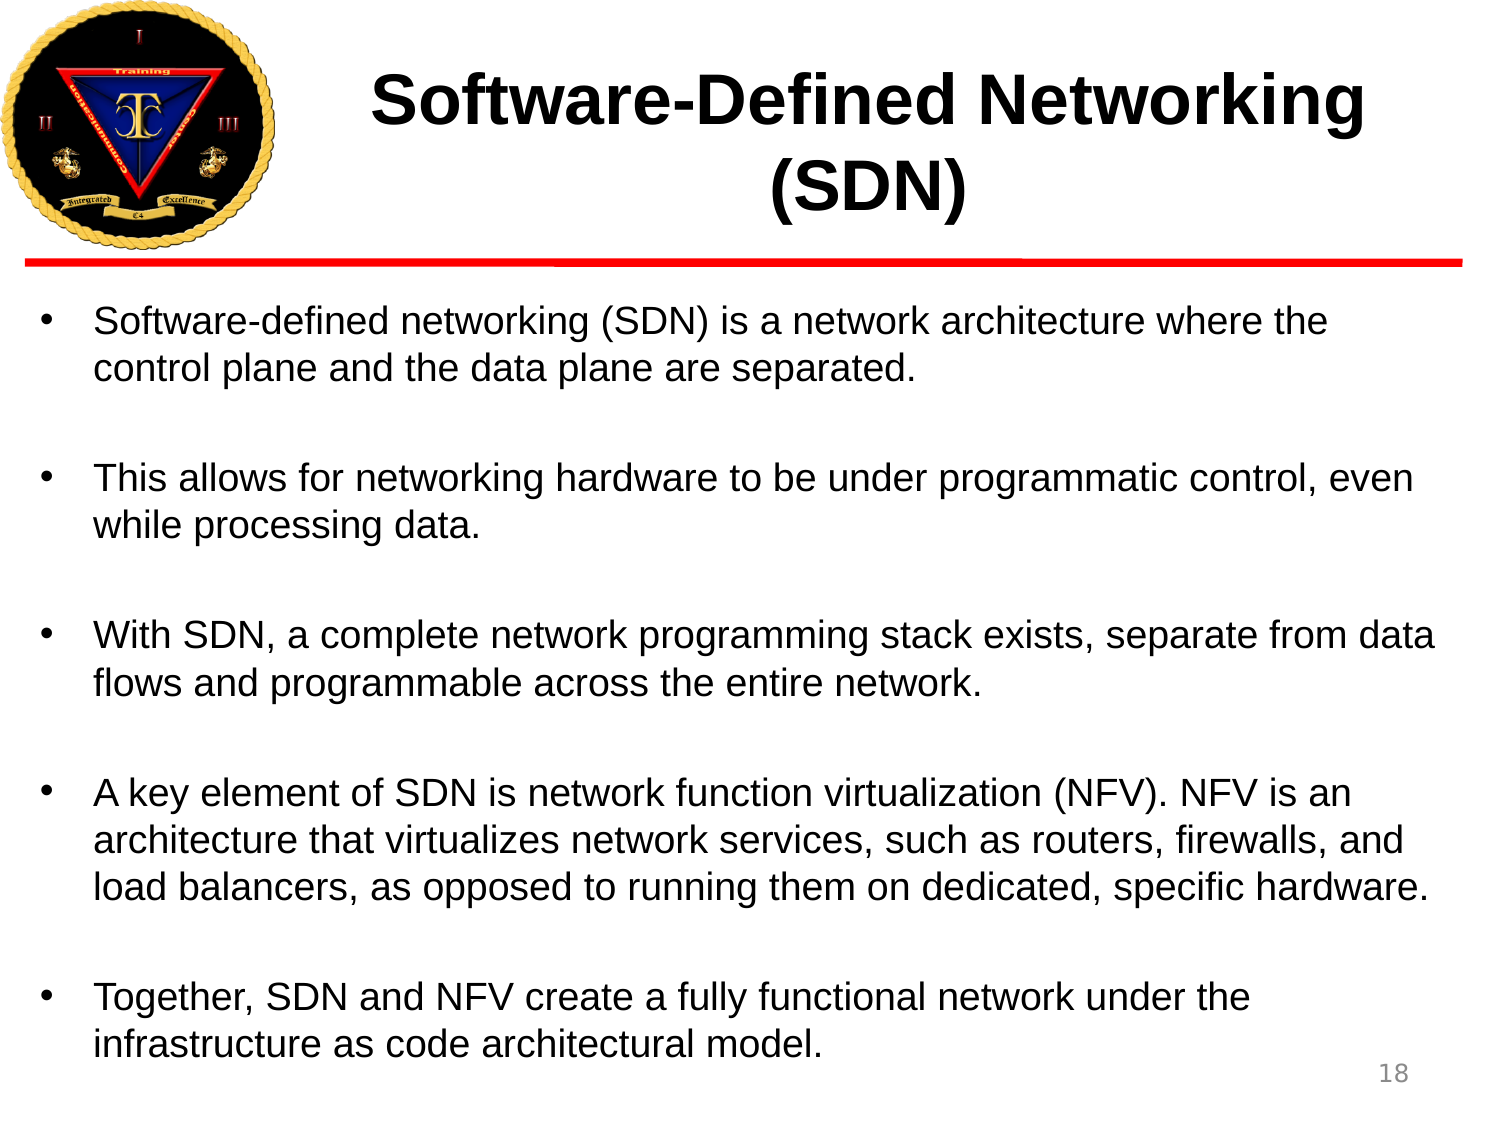

# Software-Defined Networking (SDN)
Software-defined networking (SDN) is a network architecture where the control plane and the data plane are separated.

This allows for networking hardware to be under programmatic control, even while processing data.

With SDN, a complete network programming stack exists, separate from data flows and programmable across the entire network.

A key element of SDN is network function virtualization (NFV). NFV is an architecture that virtualizes network services, such as routers, firewalls, and load balancers, as opposed to running them on dedicated, specific hardware.

Together, SDN and NFV create a fully functional network under the infrastructure as code architectural model.
18